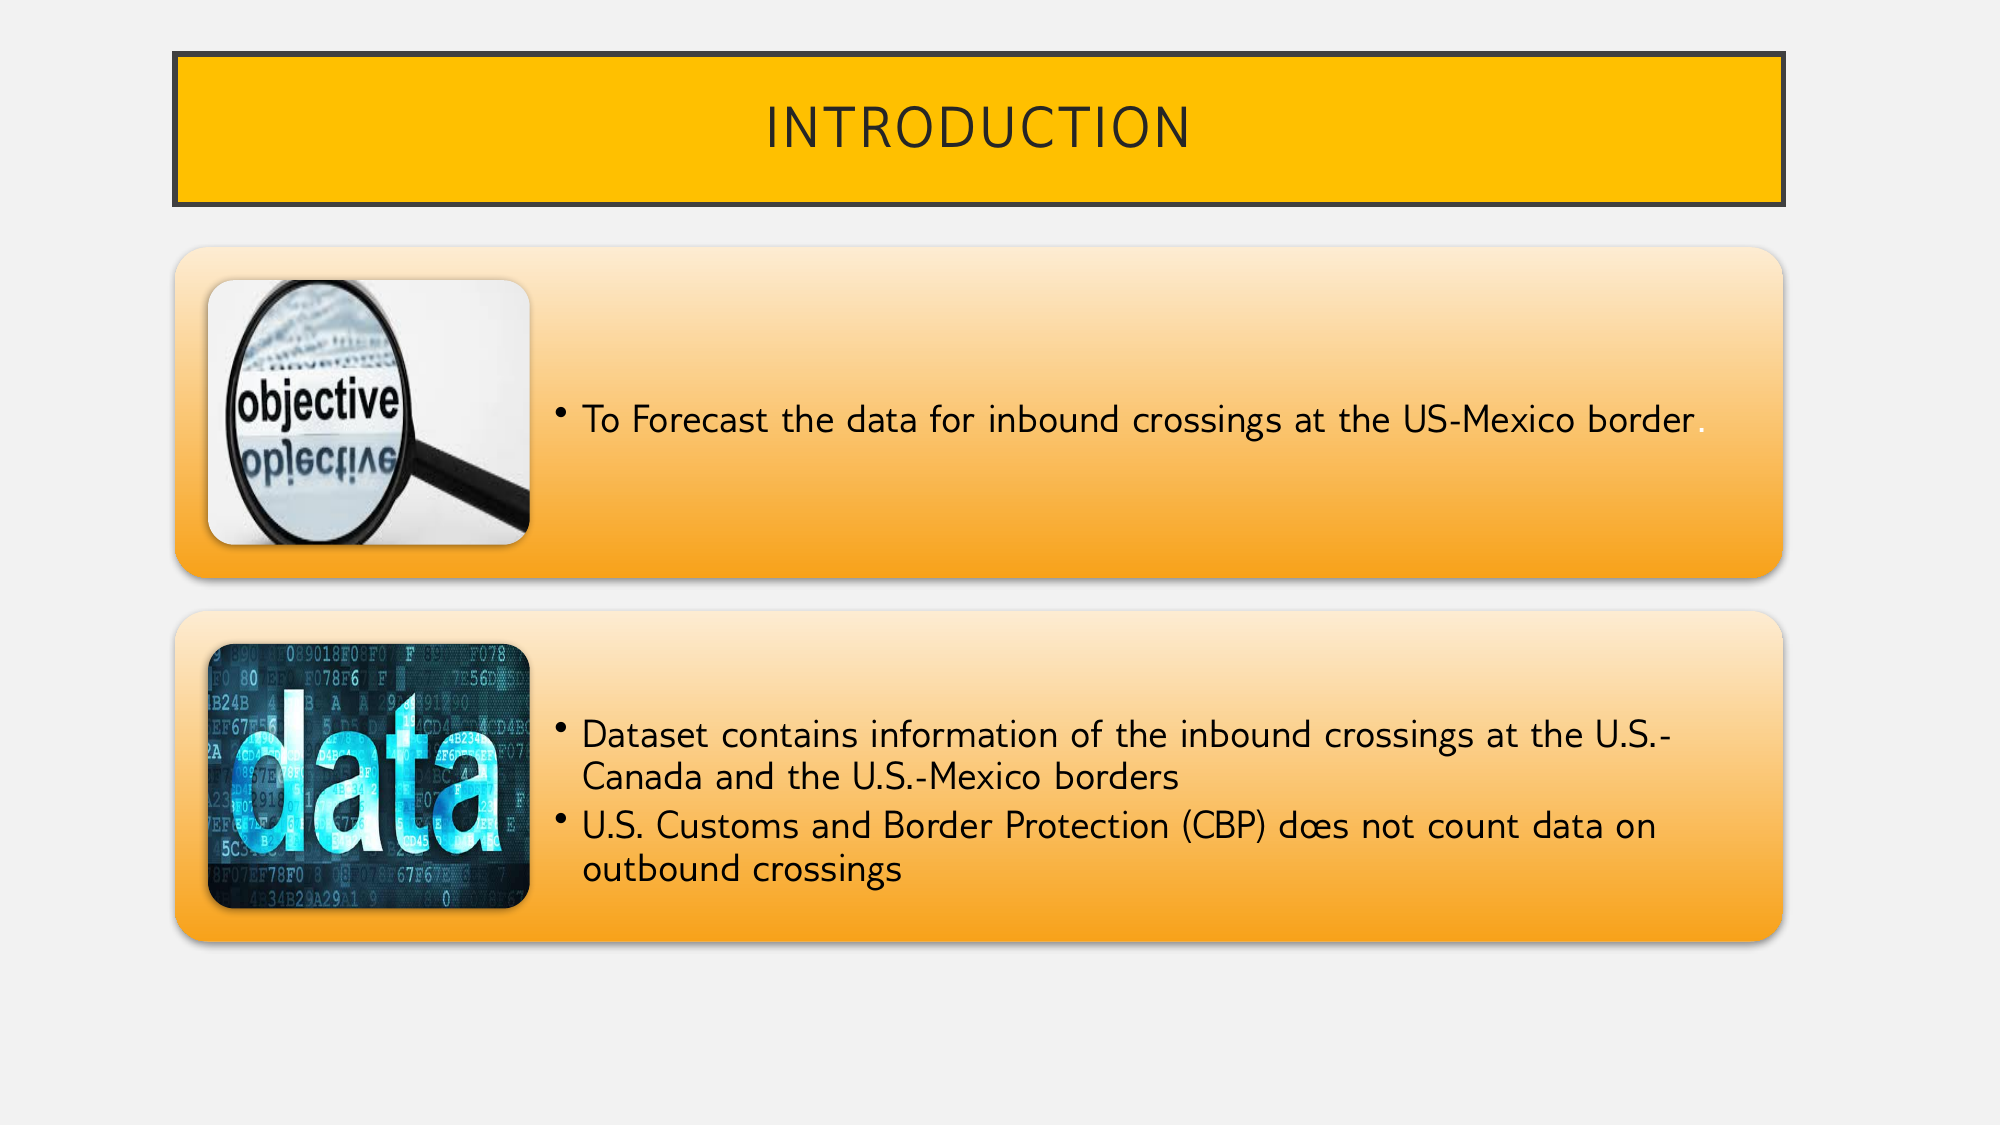

# INTRODUCTION

To Forecast the data for inbound crossings at the US-Mexico border.

Dataset contains information of the inbound crossings at the U.S.-Canada and the U.S.-Mexico borders
U.S. Customs and Border Protection (CBP) does not count data on outbound crossings